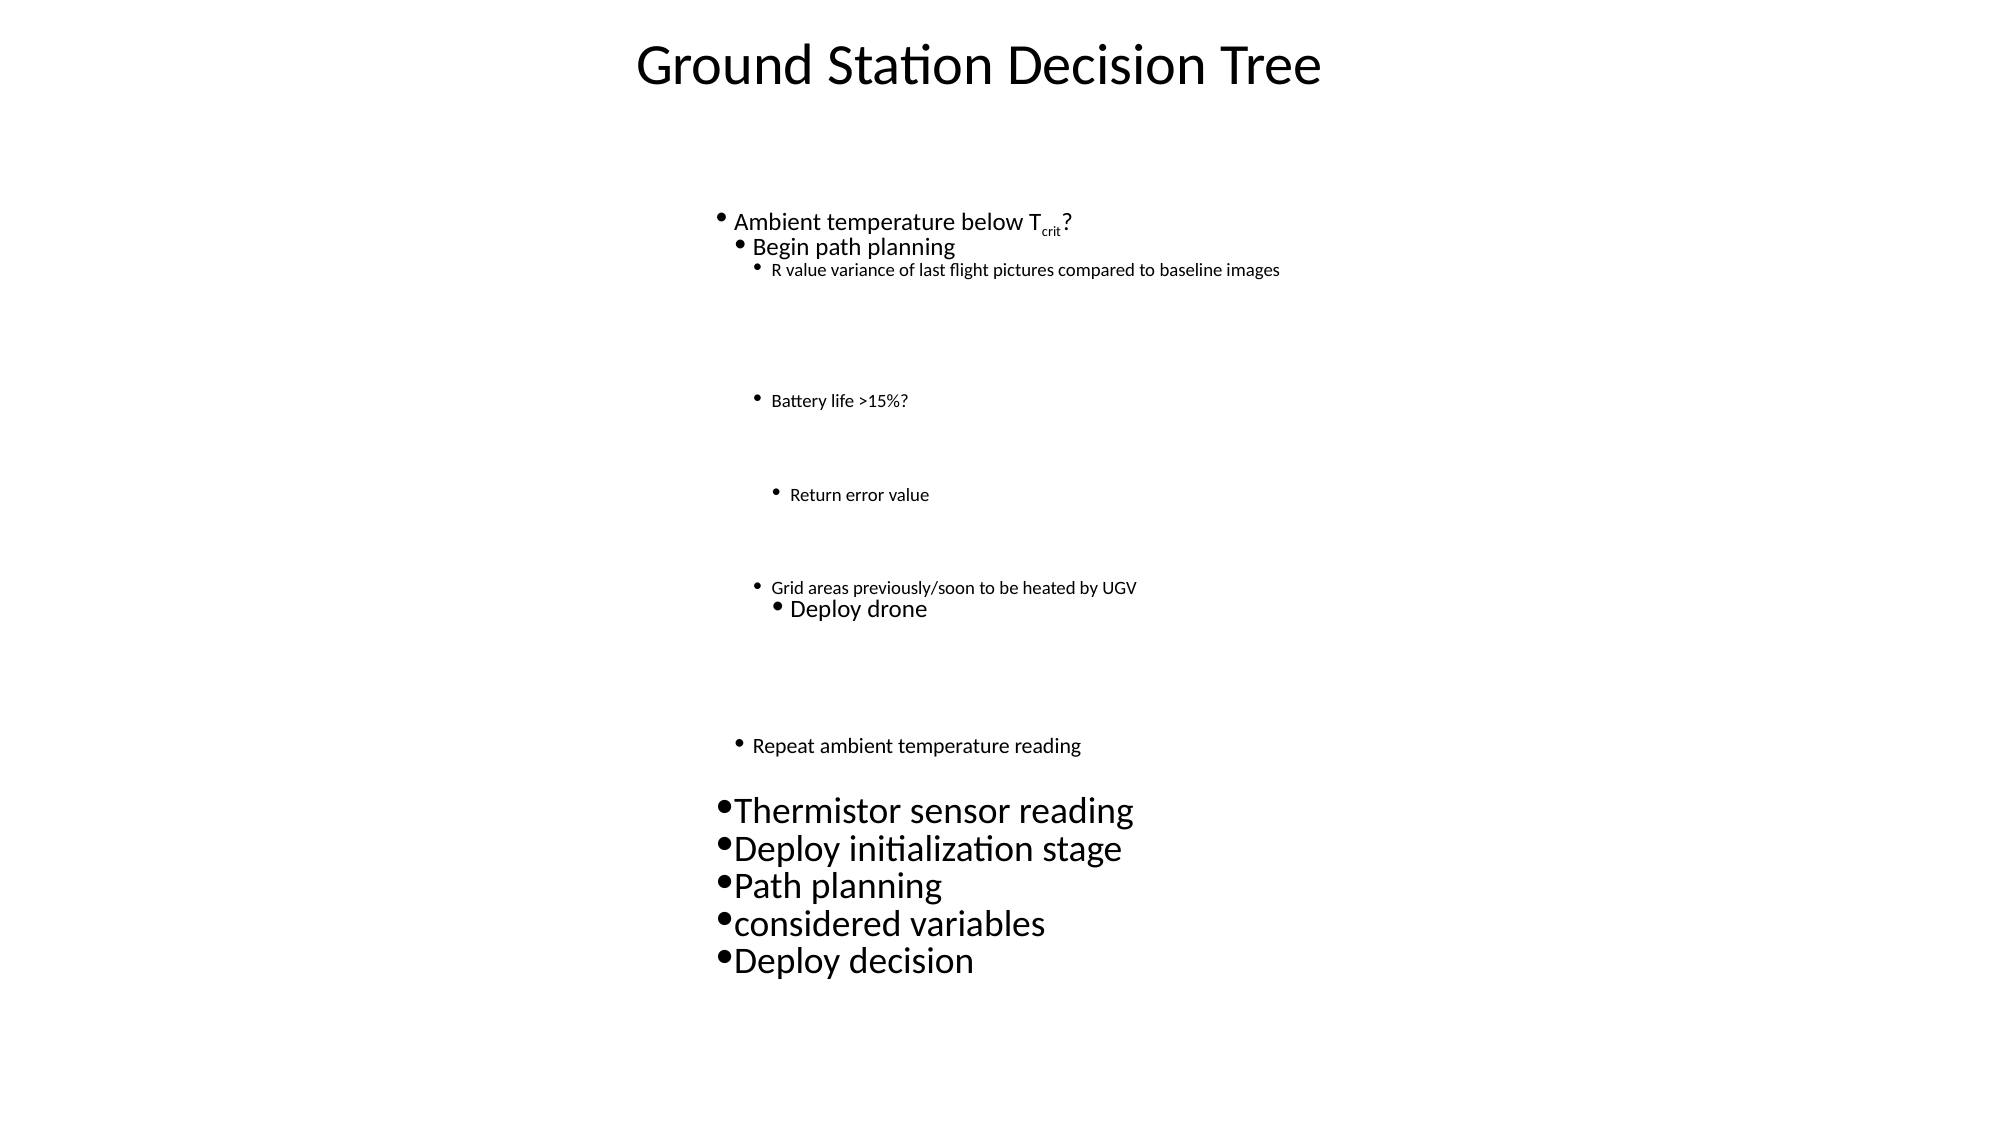

# Ground Station Decision Tree
Ambient temperature below Tcrit?
Begin path planning
R value variance of last flight pictures compared to baseline images

Battery life >15%?

Return error value

Grid areas previously/soon to be heated by UGV
Deploy drone

Repeat ambient temperature reading

Thermistor sensor reading
Deploy initialization stage
Path planning
considered variables
Deploy decision